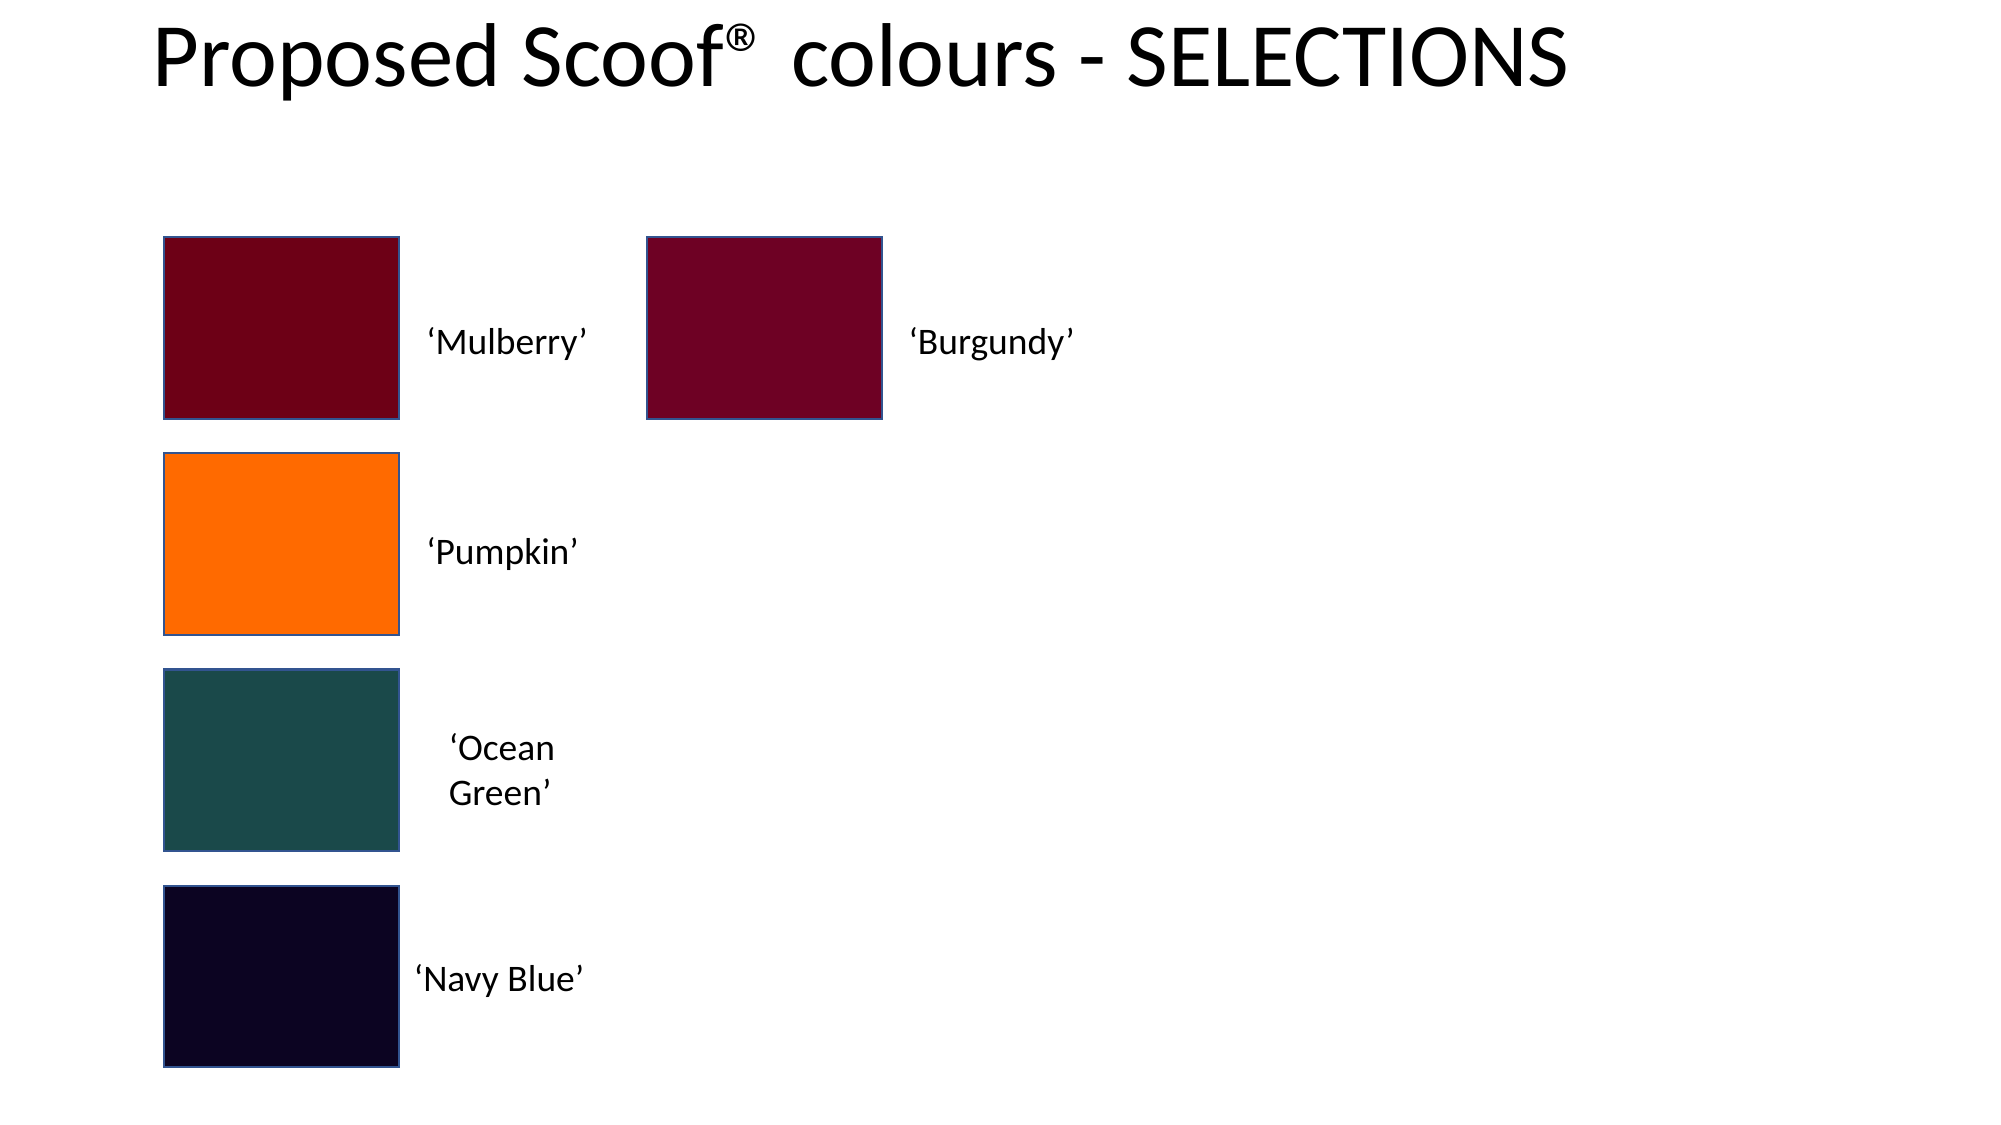

# Proposed Scoof® colours - SELECTIONS

‘Burgundy’
‘Mulberry’
‘Burgundy’

‘Pumpkin’

‘Ocean Green’

‘Navy Blue’